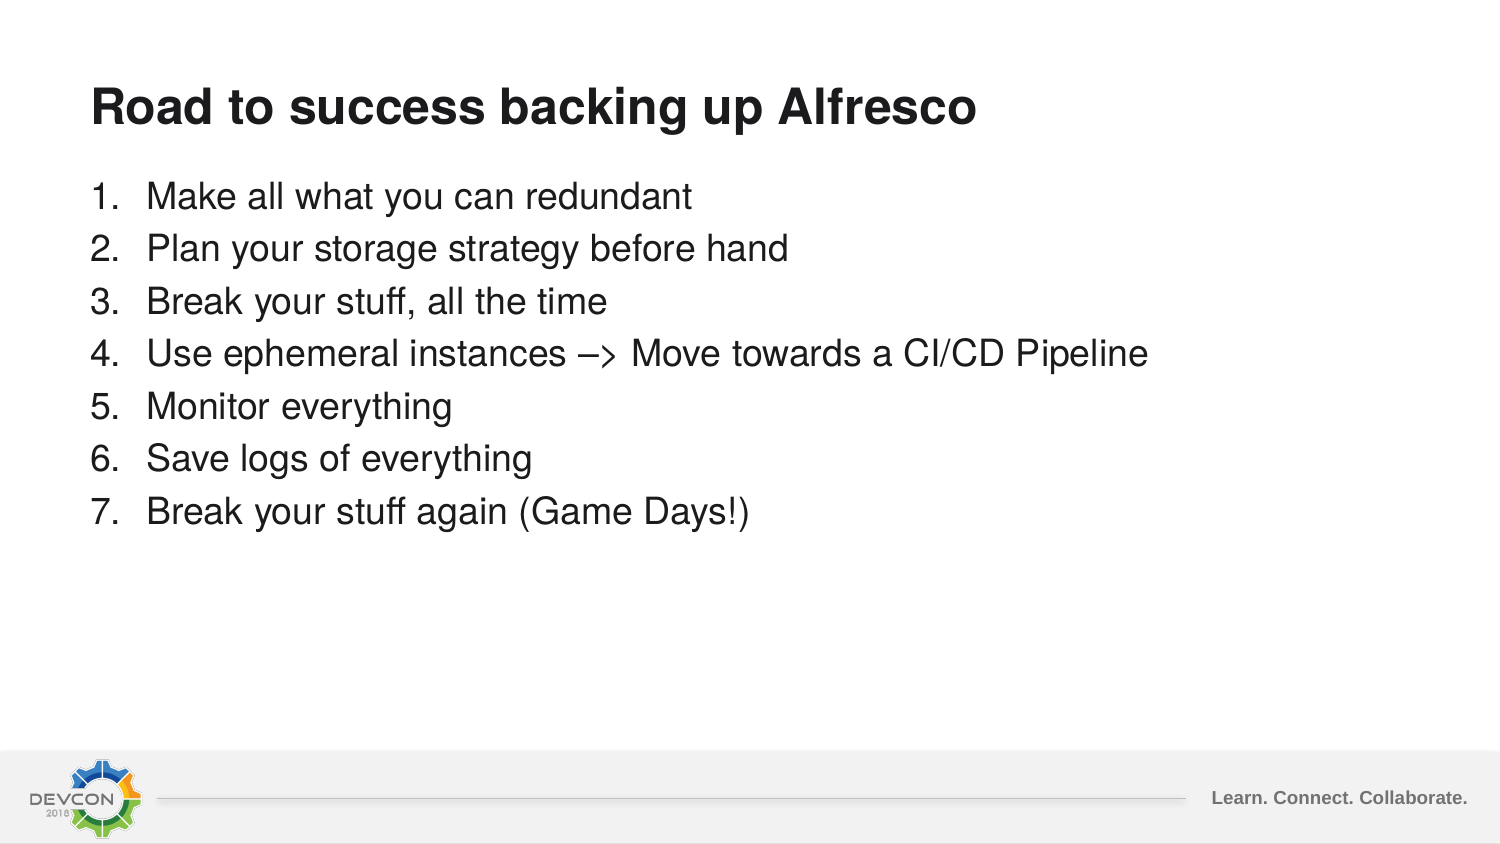

# Road to success backing up Alfresco
Make all what you can redundant
Plan your storage strategy before hand
Break your stuff, all the time
Use ephemeral instances –> Move towards a CI/CD Pipeline
Monitor everything
Save logs of everything
Break your stuff again (Game Days!)